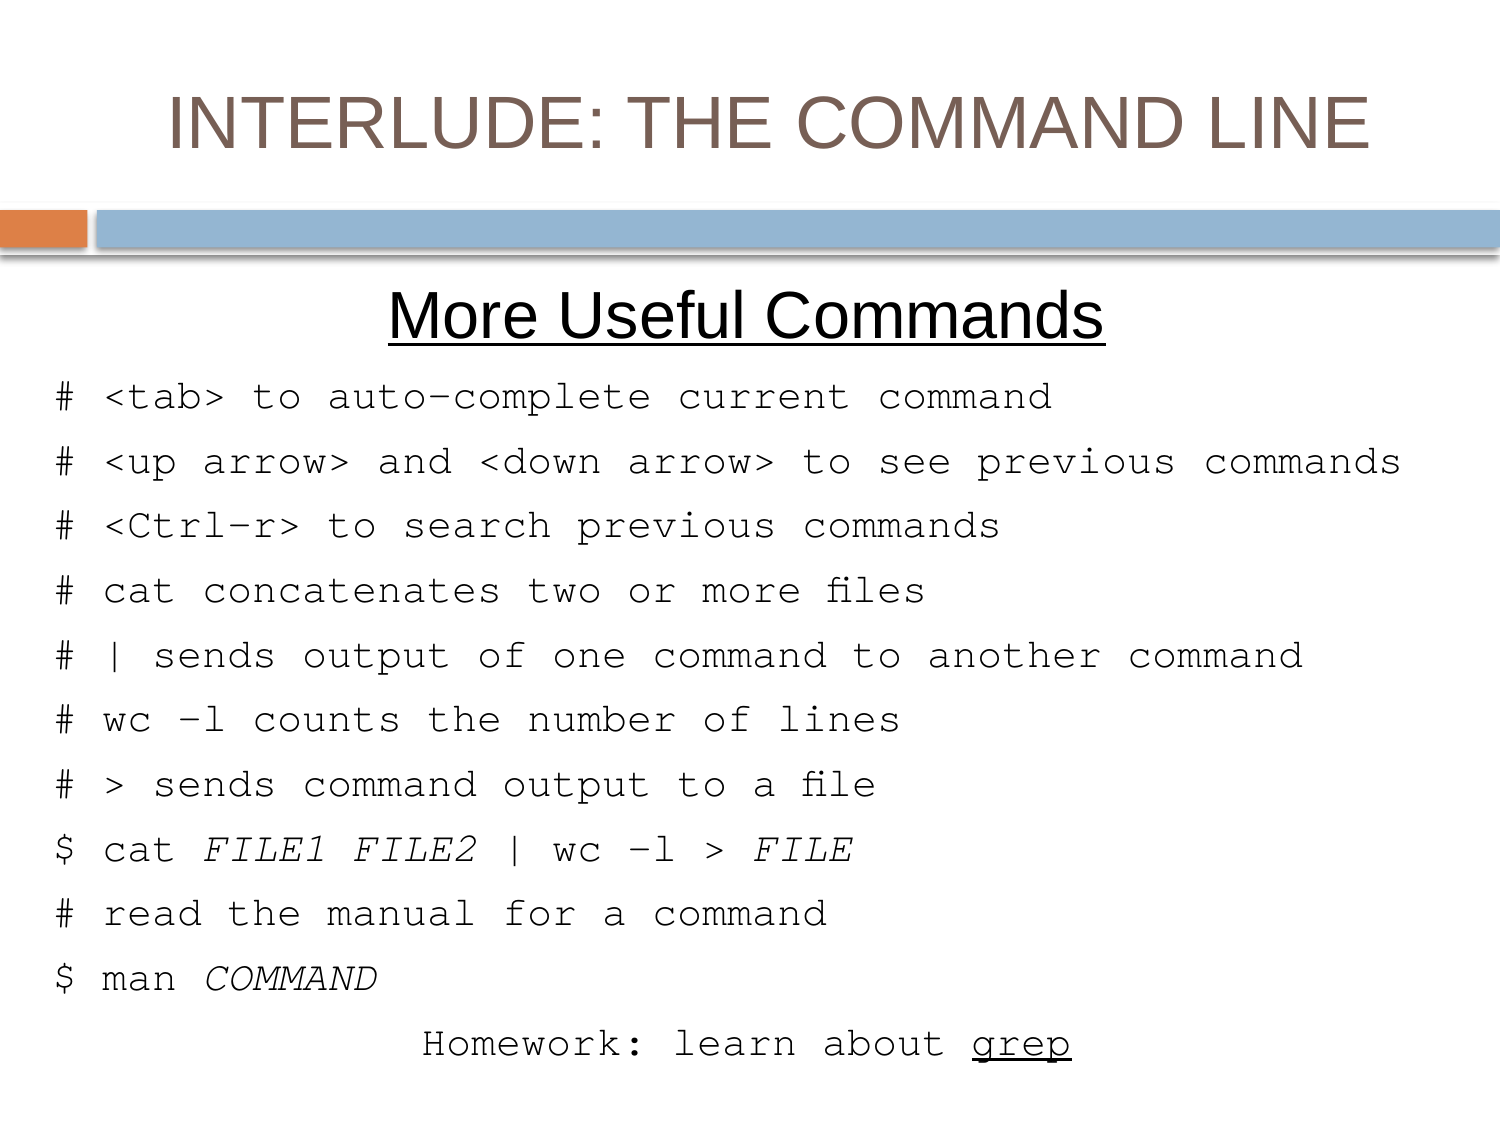

# INTERLUDE: THE COMMAND LINE
More Useful Commands
# <tab> to auto-complete current command
# <up arrow> and <down arrow> to see previous commands
# <Ctrl-r> to search previous commands
# cat concatenates two or more files
# | sends output of one command to another command
# wc -l counts the number of lines
# > sends command output to a file
$ cat FILE1 FILE2 | wc –l > FILE
# read the manual for a command
$ man COMMAND
Homework: learn about grep